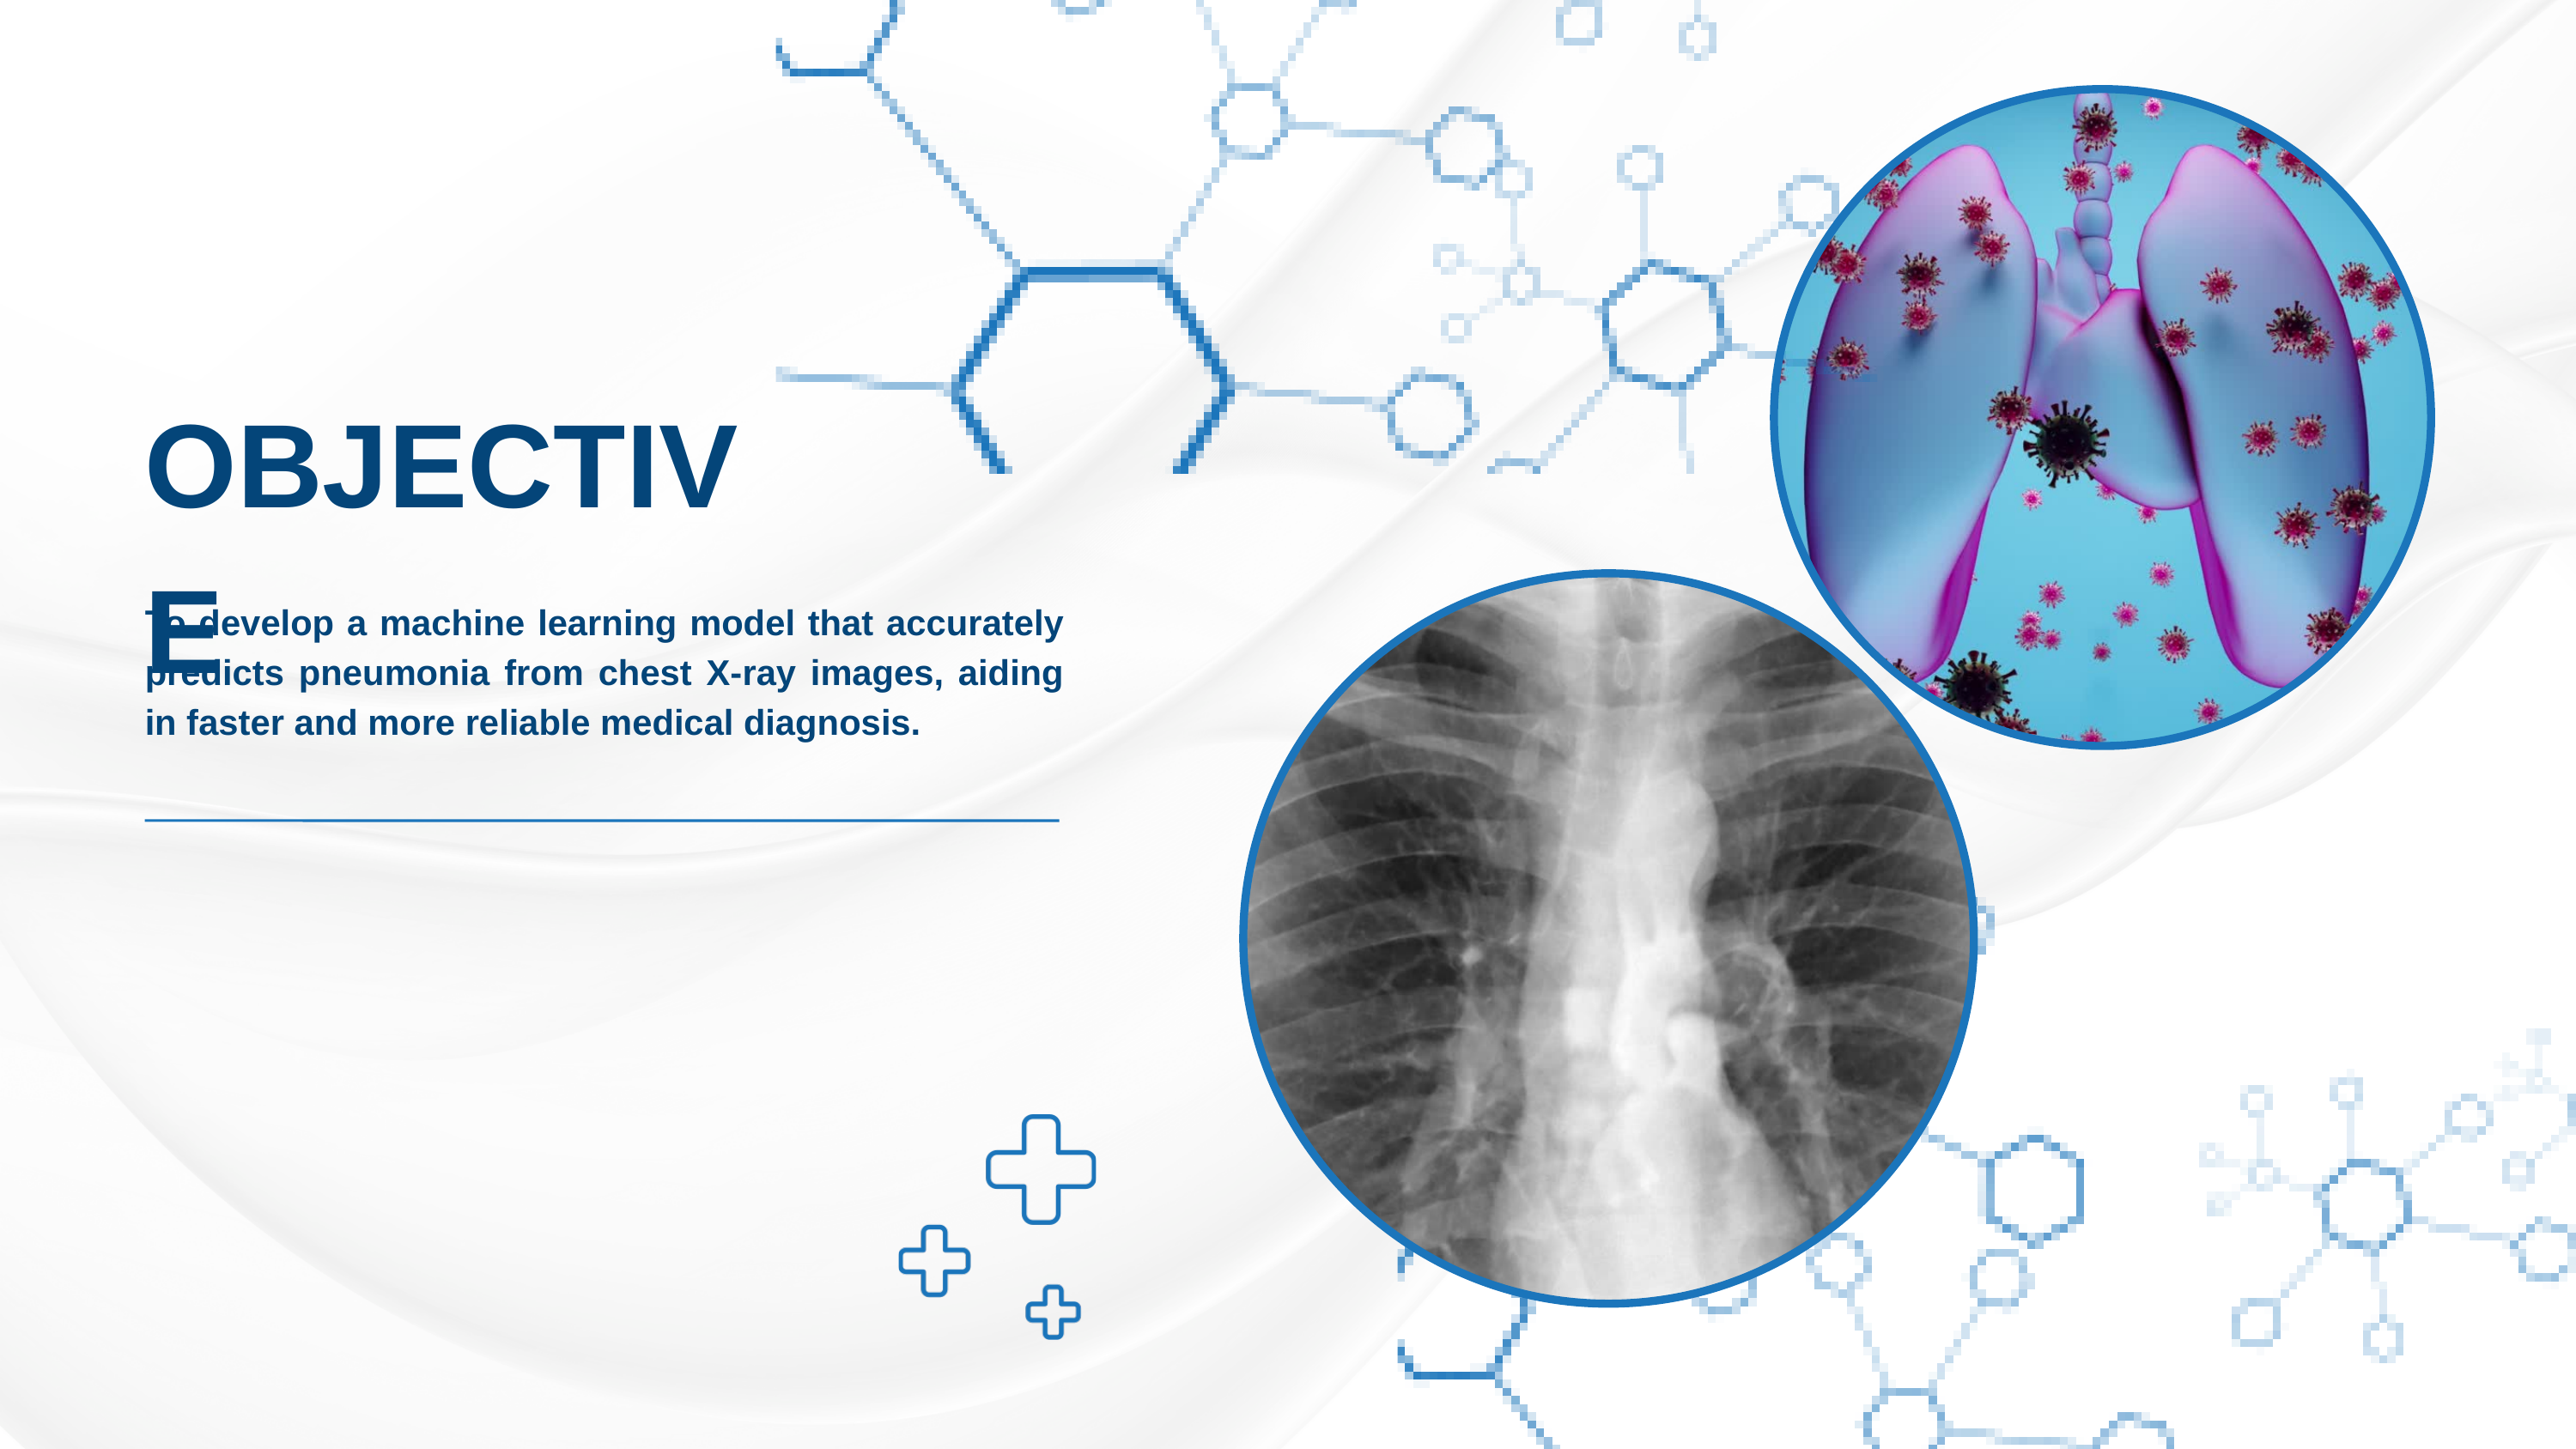

OBJECTIVE

To develop a machine learning model that accurately predicts pneumonia from chest X-ray images, aiding in faster and more reliable medical diagnosis.